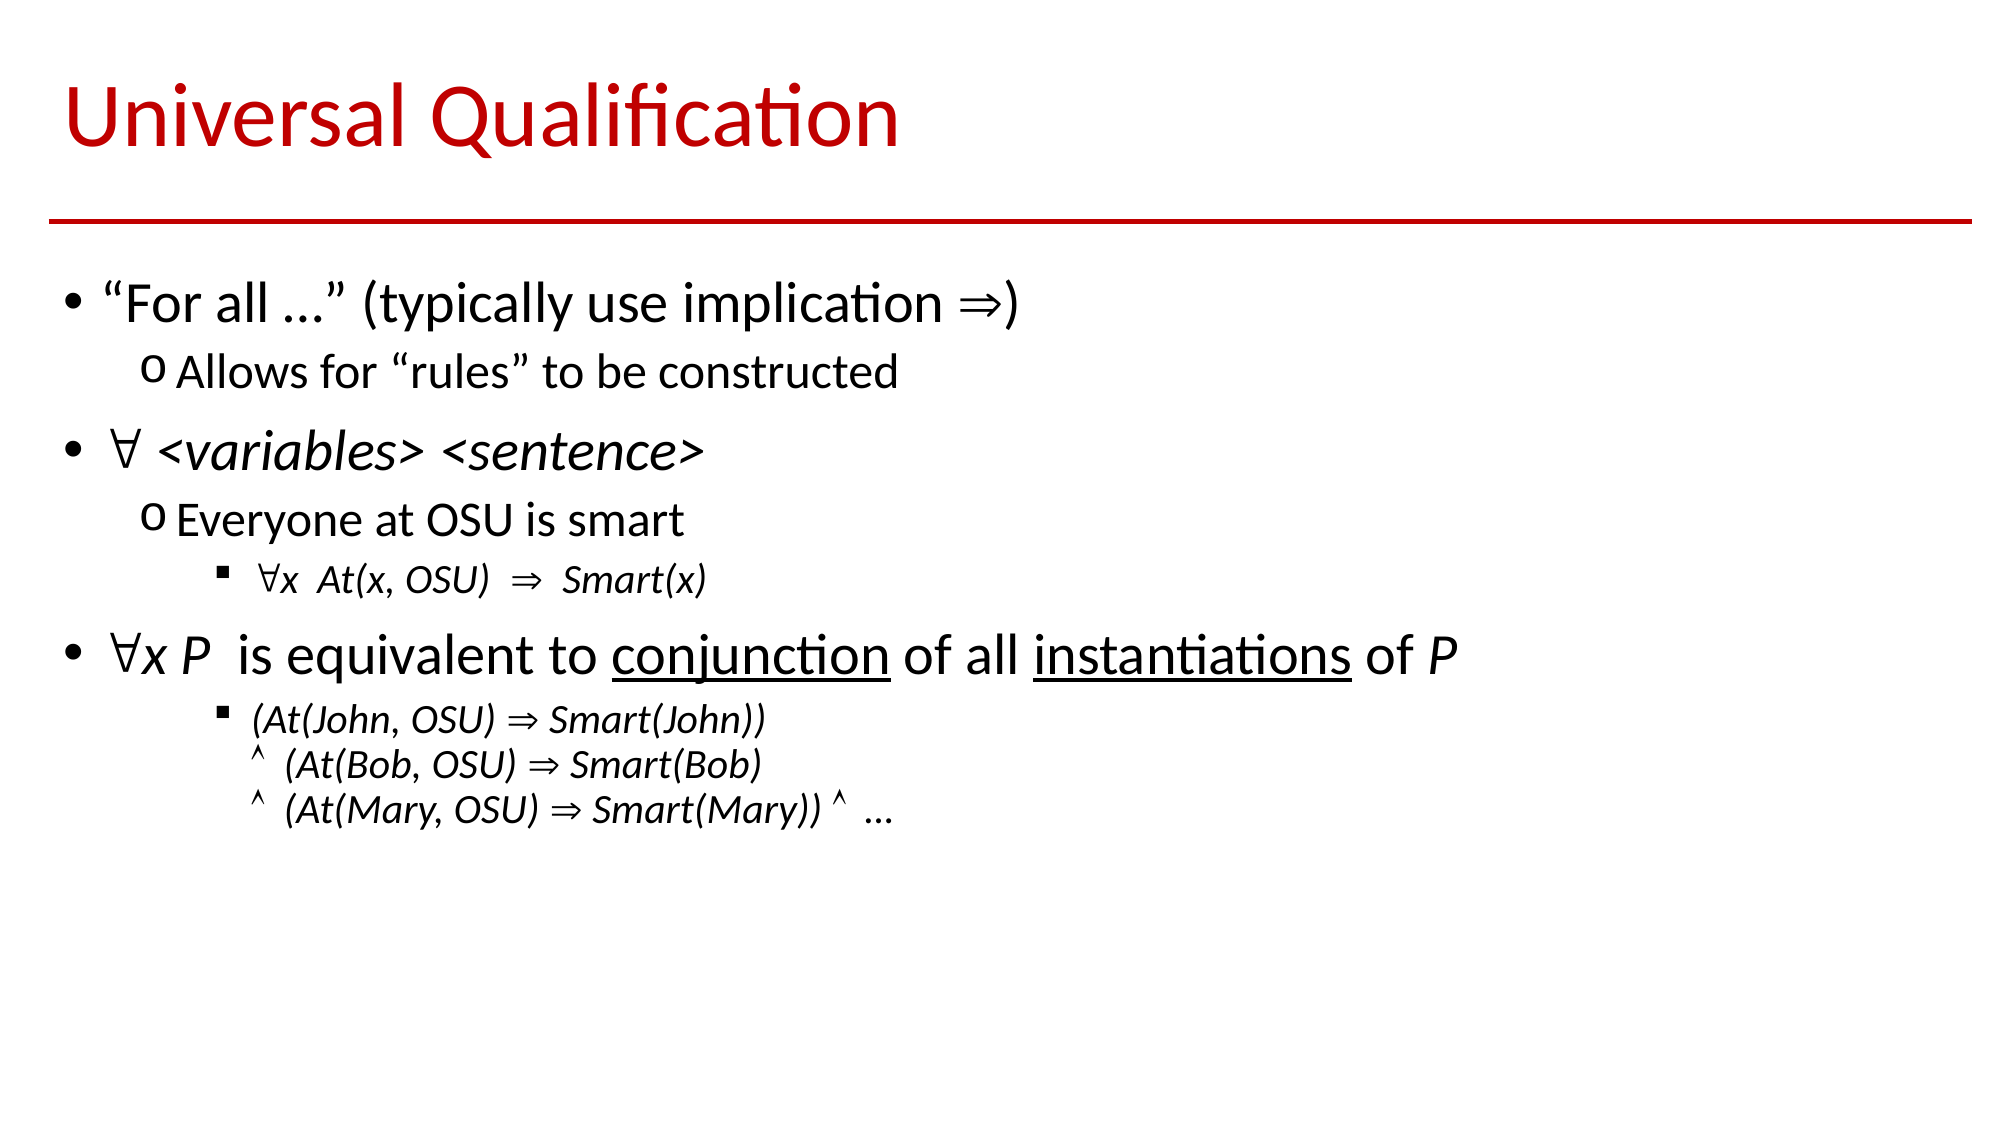

# Universal Qualification
“For all …” (typically use implication ⇒)
Allows for “rules” to be constructed
∀ <variables> <sentence>
Everyone at OSU is smart
∀x  At(x, OSU)  ⇒  Smart(x)
∀x P  is equivalent to conjunction of all instantiations of P
(At(John, OSU) ⇒ Smart(John))
∧  (At(Bob, OSU) ⇒ Smart(Bob)
∧  (At(Mary, OSU) ⇒ Smart(Mary)) ∧  …